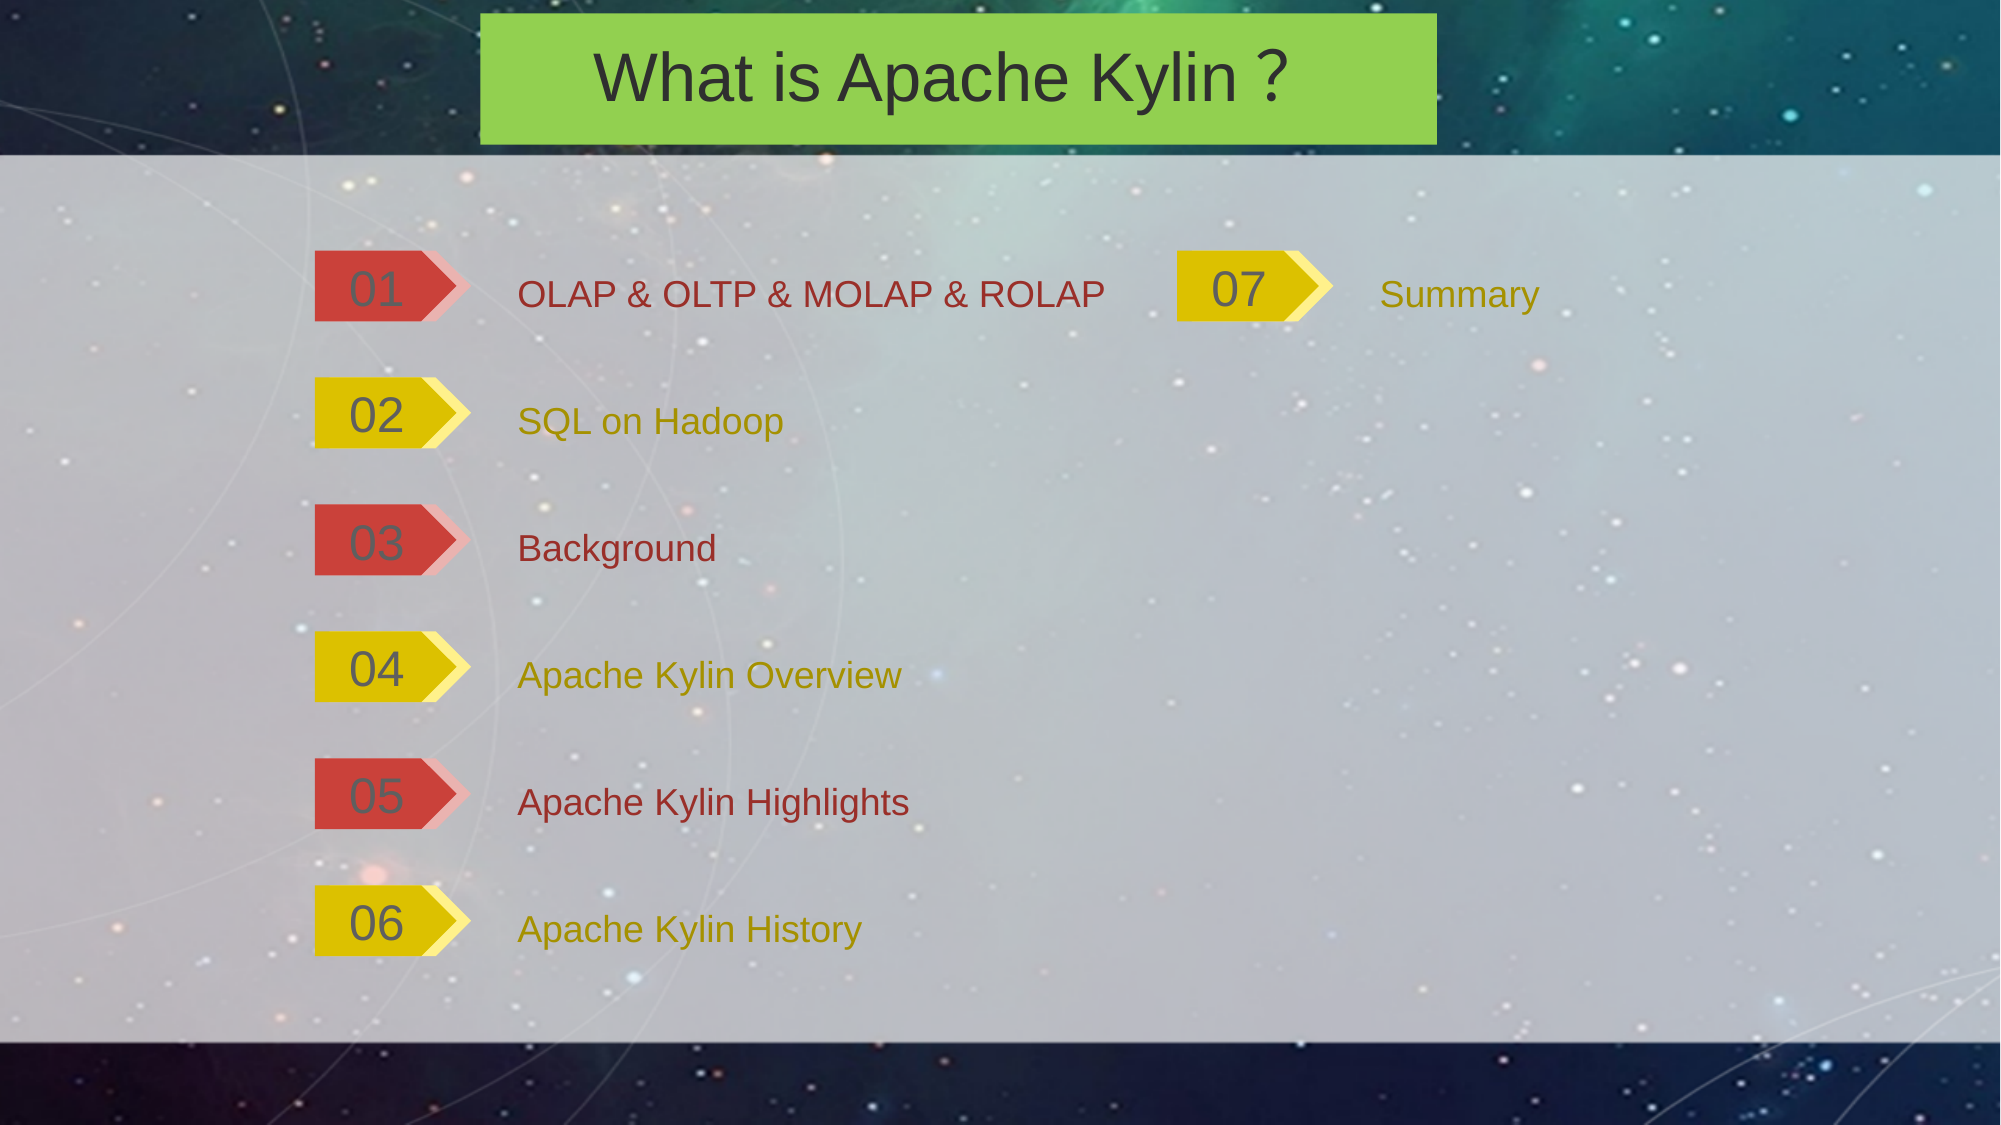

What is Apache Kylin？
OLAP & OLTP & MOLAP & ROLAP
01

Summary
07

SQL on Hadoop
02

Background
03

Apache Kylin Overview
04

Apache Kylin Highlights
05

Apache Kylin History
06